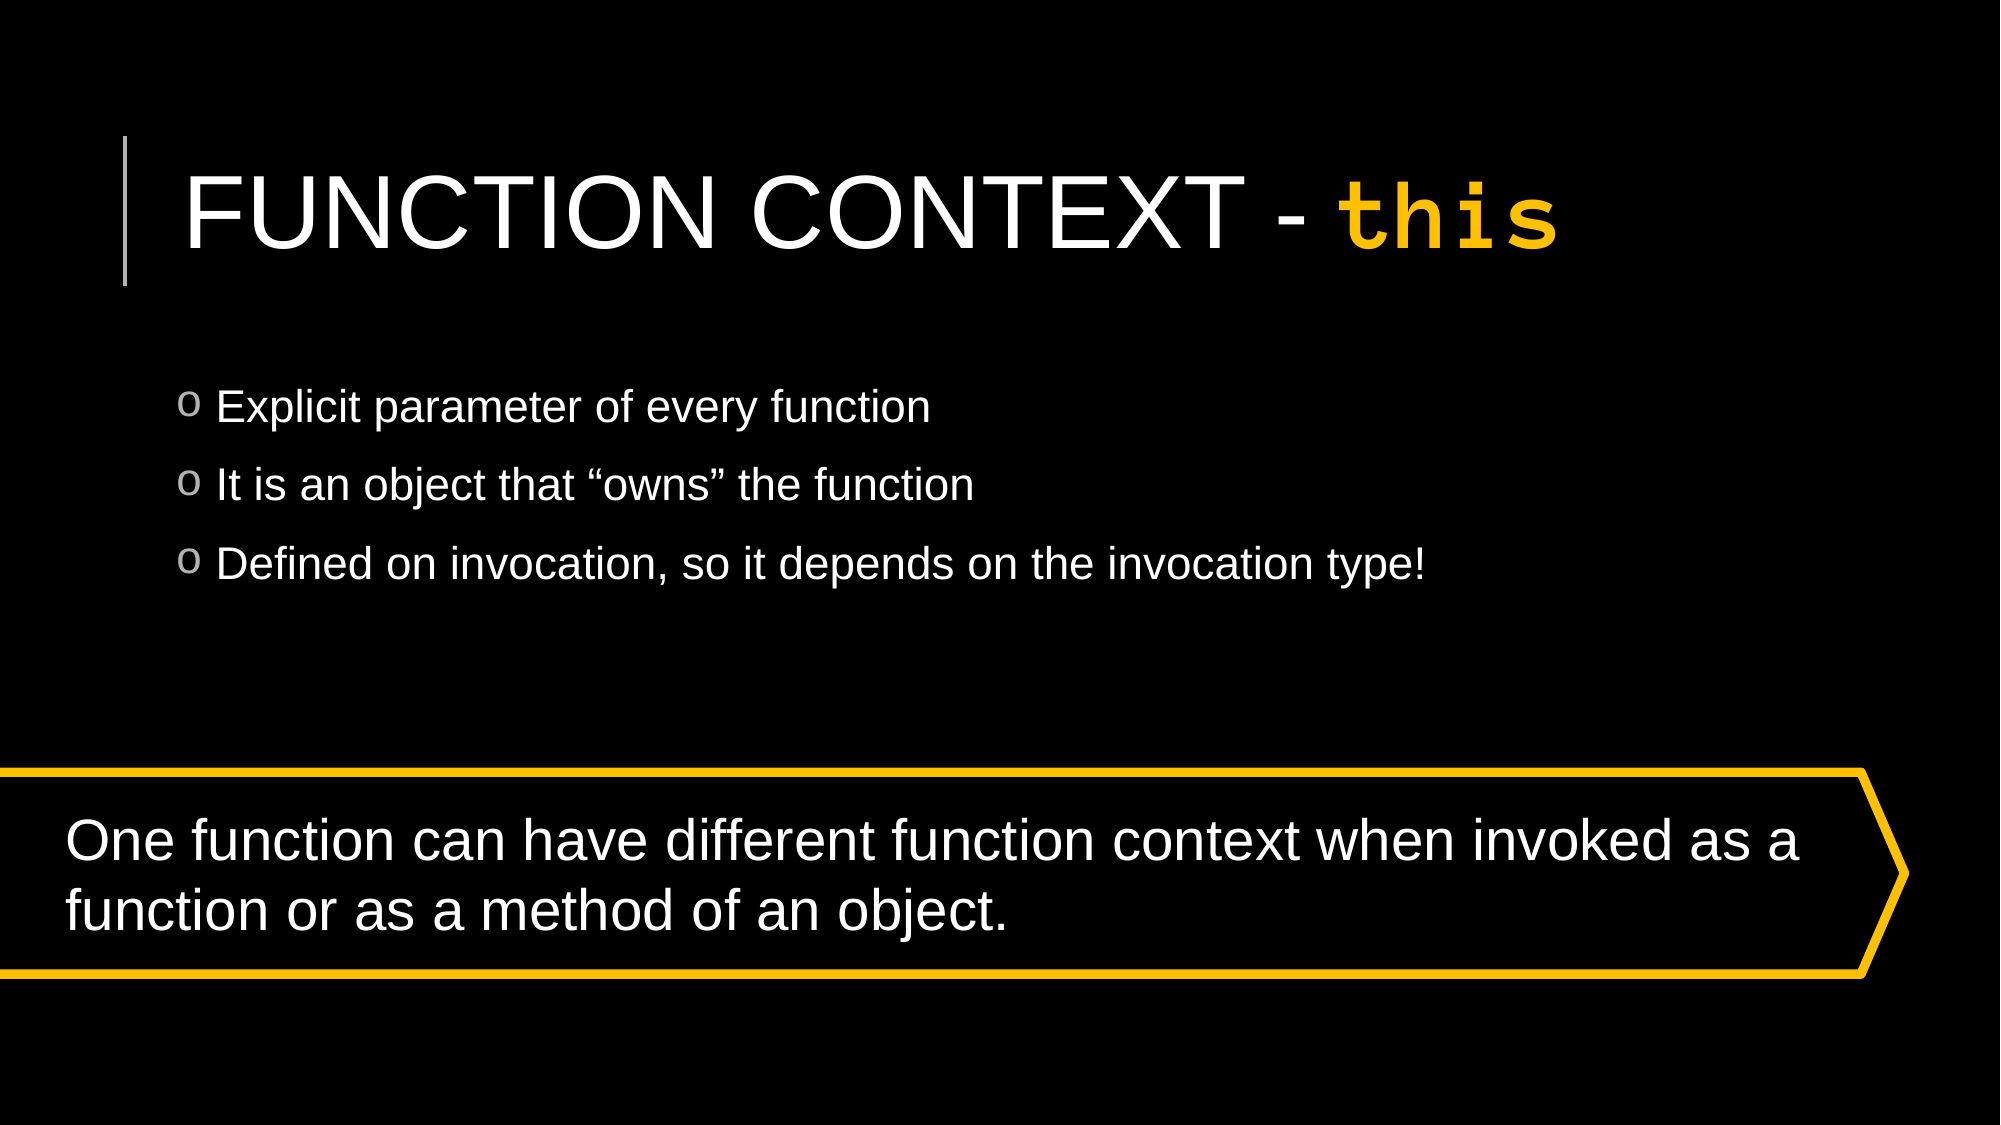

# FUNCTION CONTEXT - this
 Explicit parameter of every function
 It is an object that “owns” the function
 Defined on invocation, so it depends on the invocation type!

One function can have different function context when invoked as a function or as a method of an object.